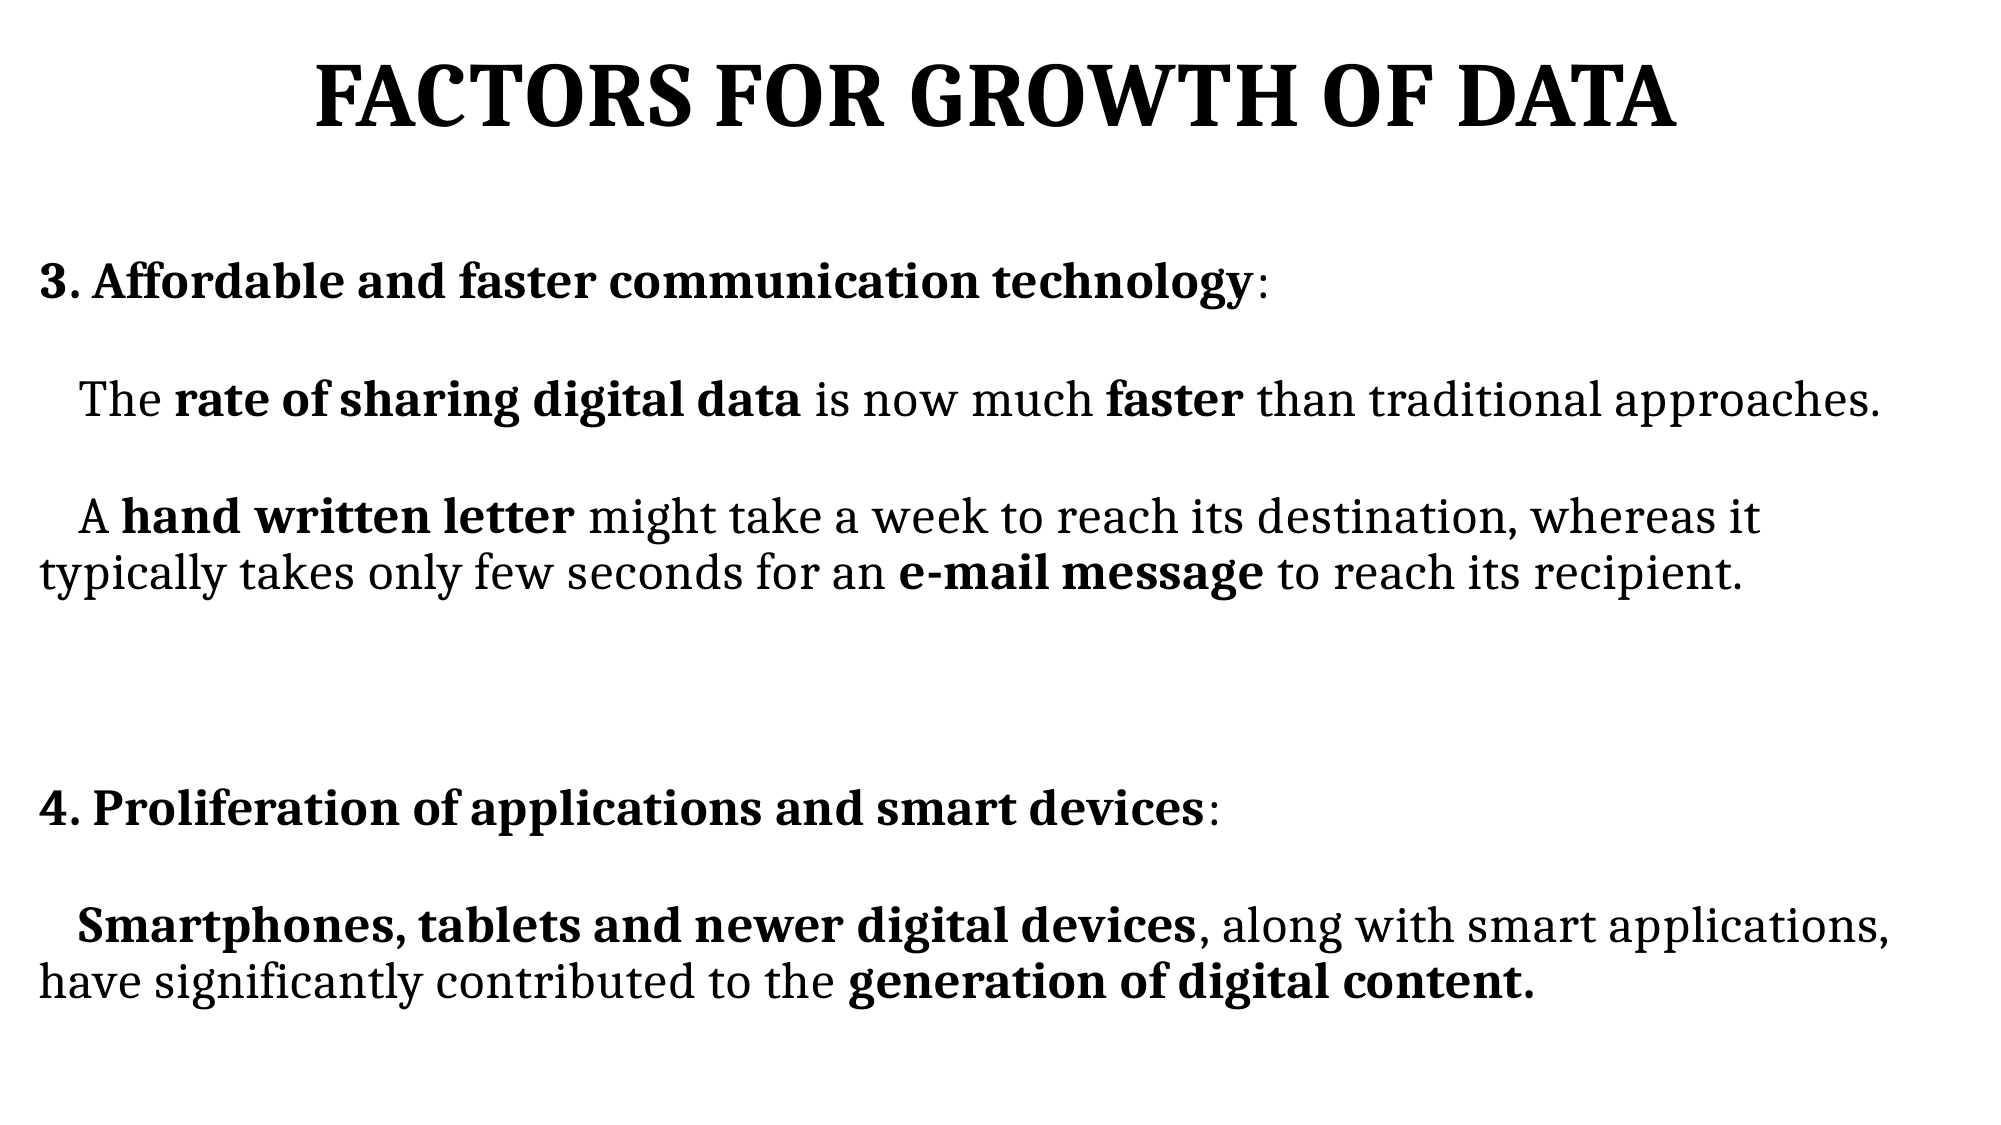

# FACTORS FOR GROWTH OF DATA

3. Affordable and faster communication technology:
	The rate of sharing digital data is now much faster than traditional approaches.
	A hand written letter might take a week to reach its destination, whereas it typically takes only few seconds for an e-mail message to reach its recipient.

4. Proliferation of applications and smart devices:
	Smartphones, tablets and newer digital devices, along with smart applications, have significantly contributed to the generation of digital content.